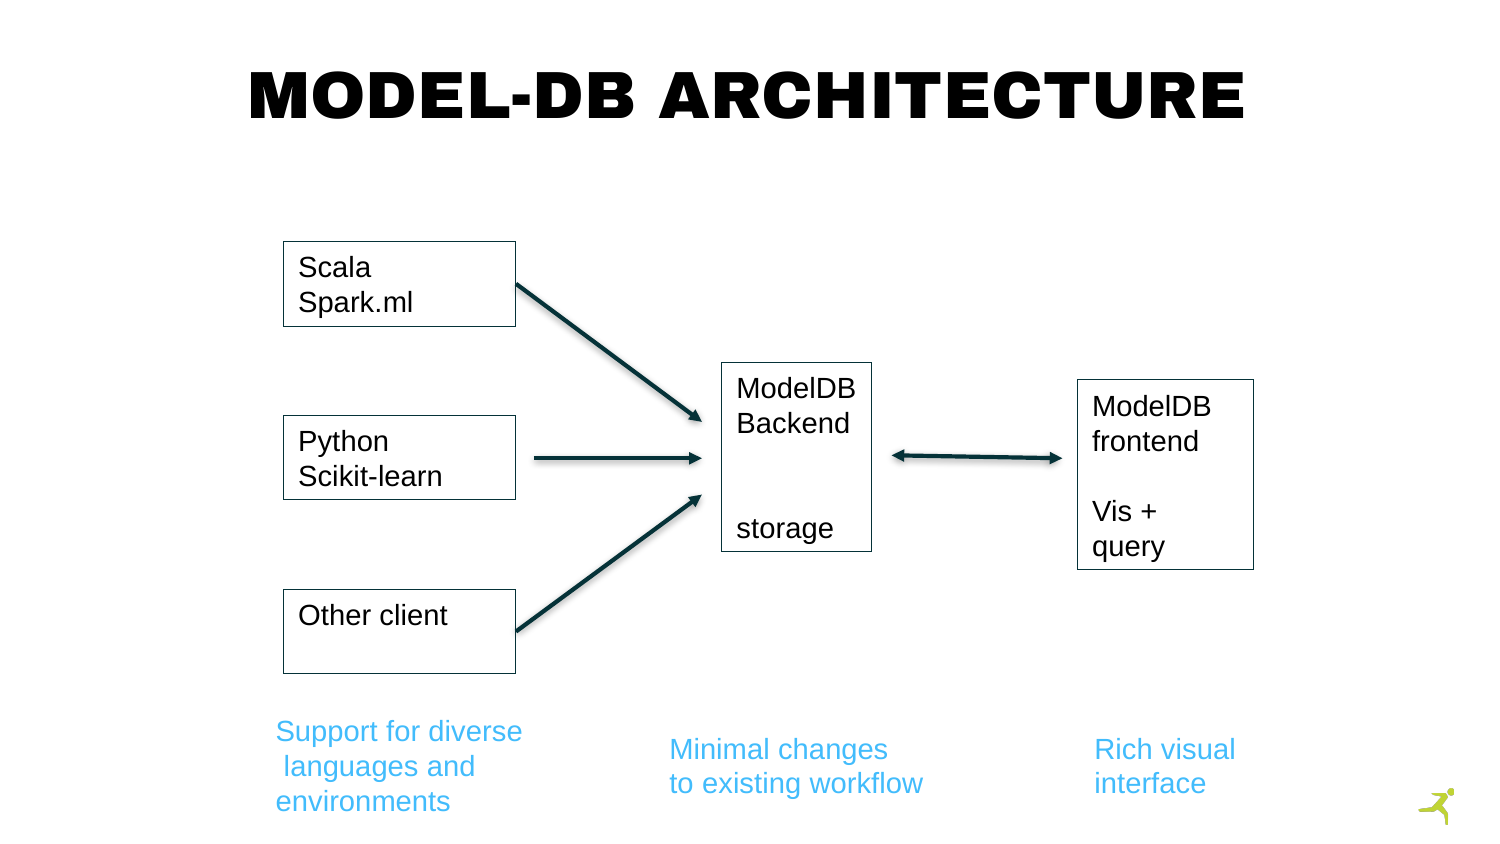

# Model-DB architecture

Scala
Spark.ml
ModelDB
Backend

storage
ModelDB frontend

Vis + query
Python
Scikit-learn
Other client

Support for diverse
 languages and
environments
Minimal changes
to existing workflow
Rich visual
interface